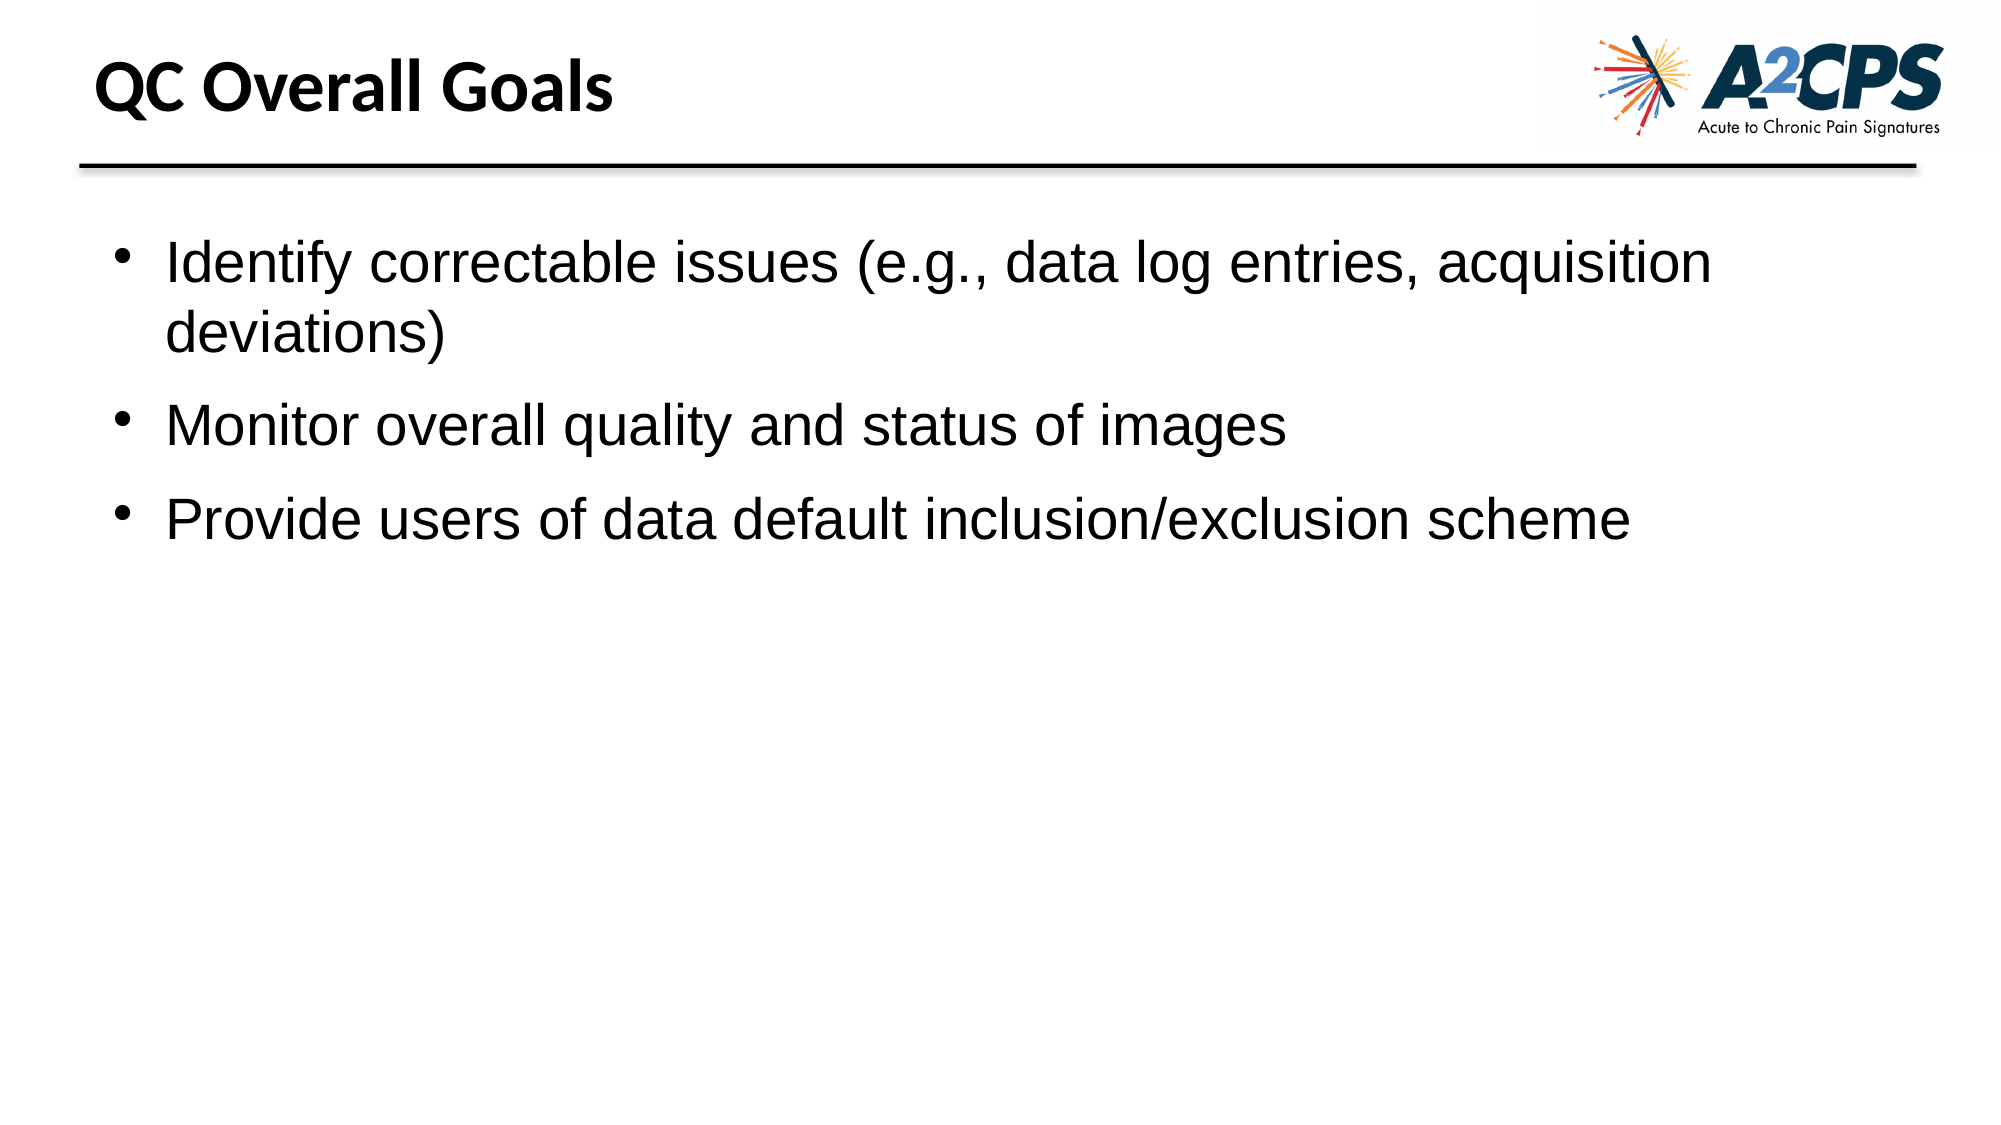

QC Overall Goals
Identify correctable issues (e.g., data log entries, acquisition deviations)
Monitor overall quality and status of images
Provide users of data default inclusion/exclusion scheme